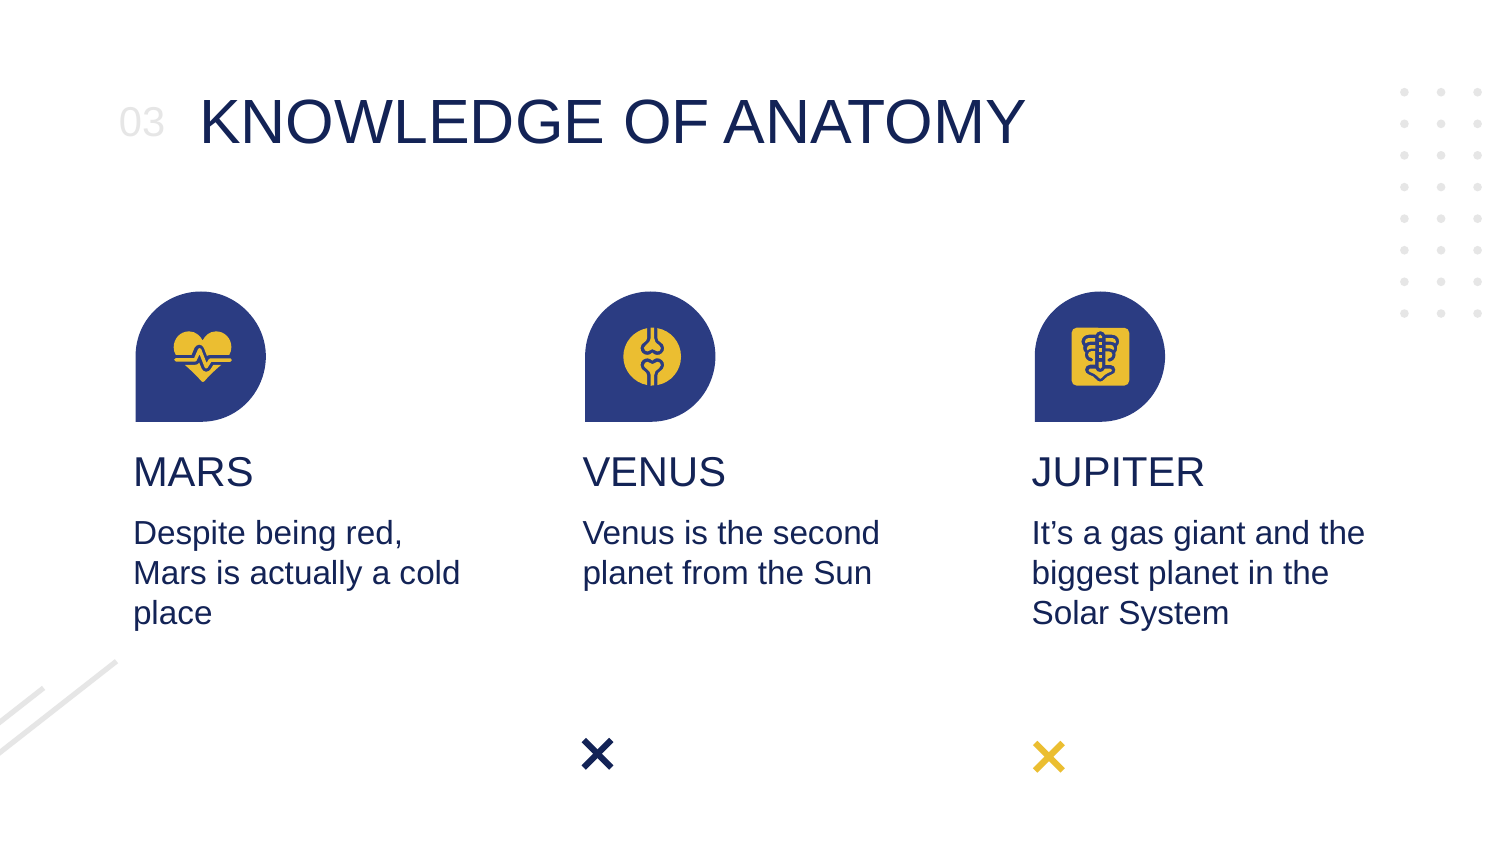

03
# KNOWLEDGE OF ANATOMY

MARS
VENUS
JUPITER
Despite being red, Mars is actually a cold place
Venus is the second planet from the Sun
It’s a gas giant and the biggest planet in the Solar System